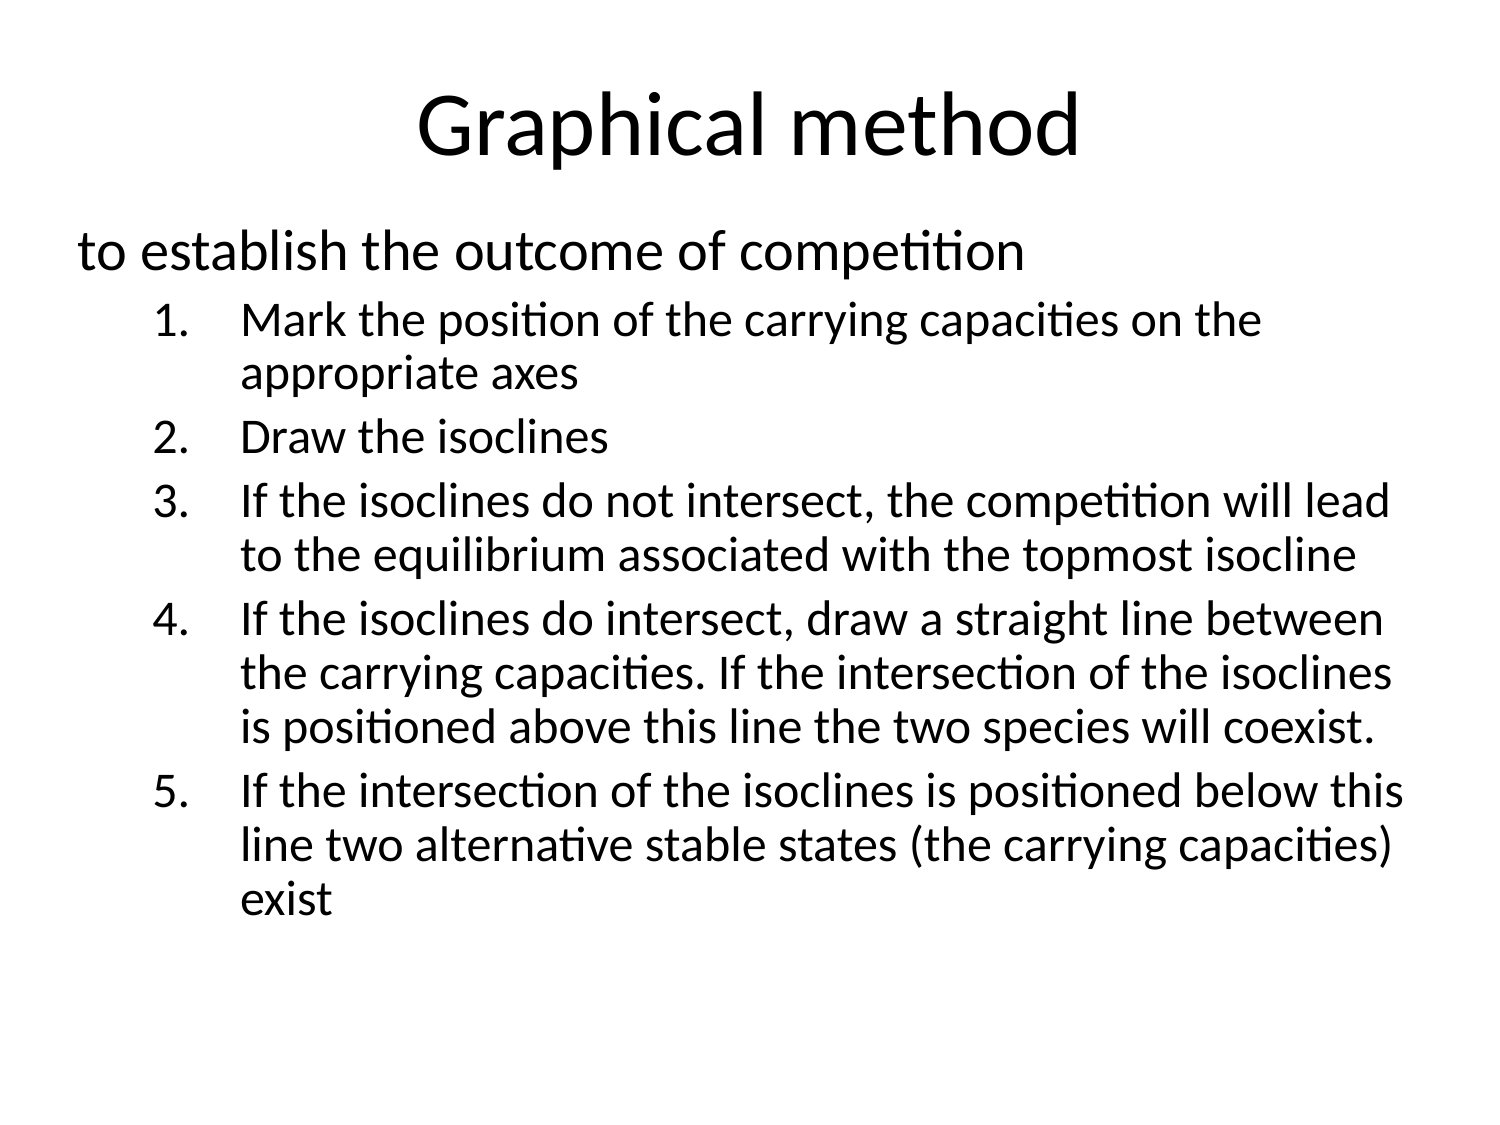

# Graphical method
to establish the outcome of competition
Mark the position of the carrying capacities on the appropriate axes
Draw the isoclines
If the isoclines do not intersect, the competition will lead to the equilibrium associated with the topmost isocline
If the isoclines do intersect, draw a straight line between the carrying capacities. If the intersection of the isoclines is positioned above this line the two species will coexist.
If the intersection of the isoclines is positioned below this line two alternative stable states (the carrying capacities) exist